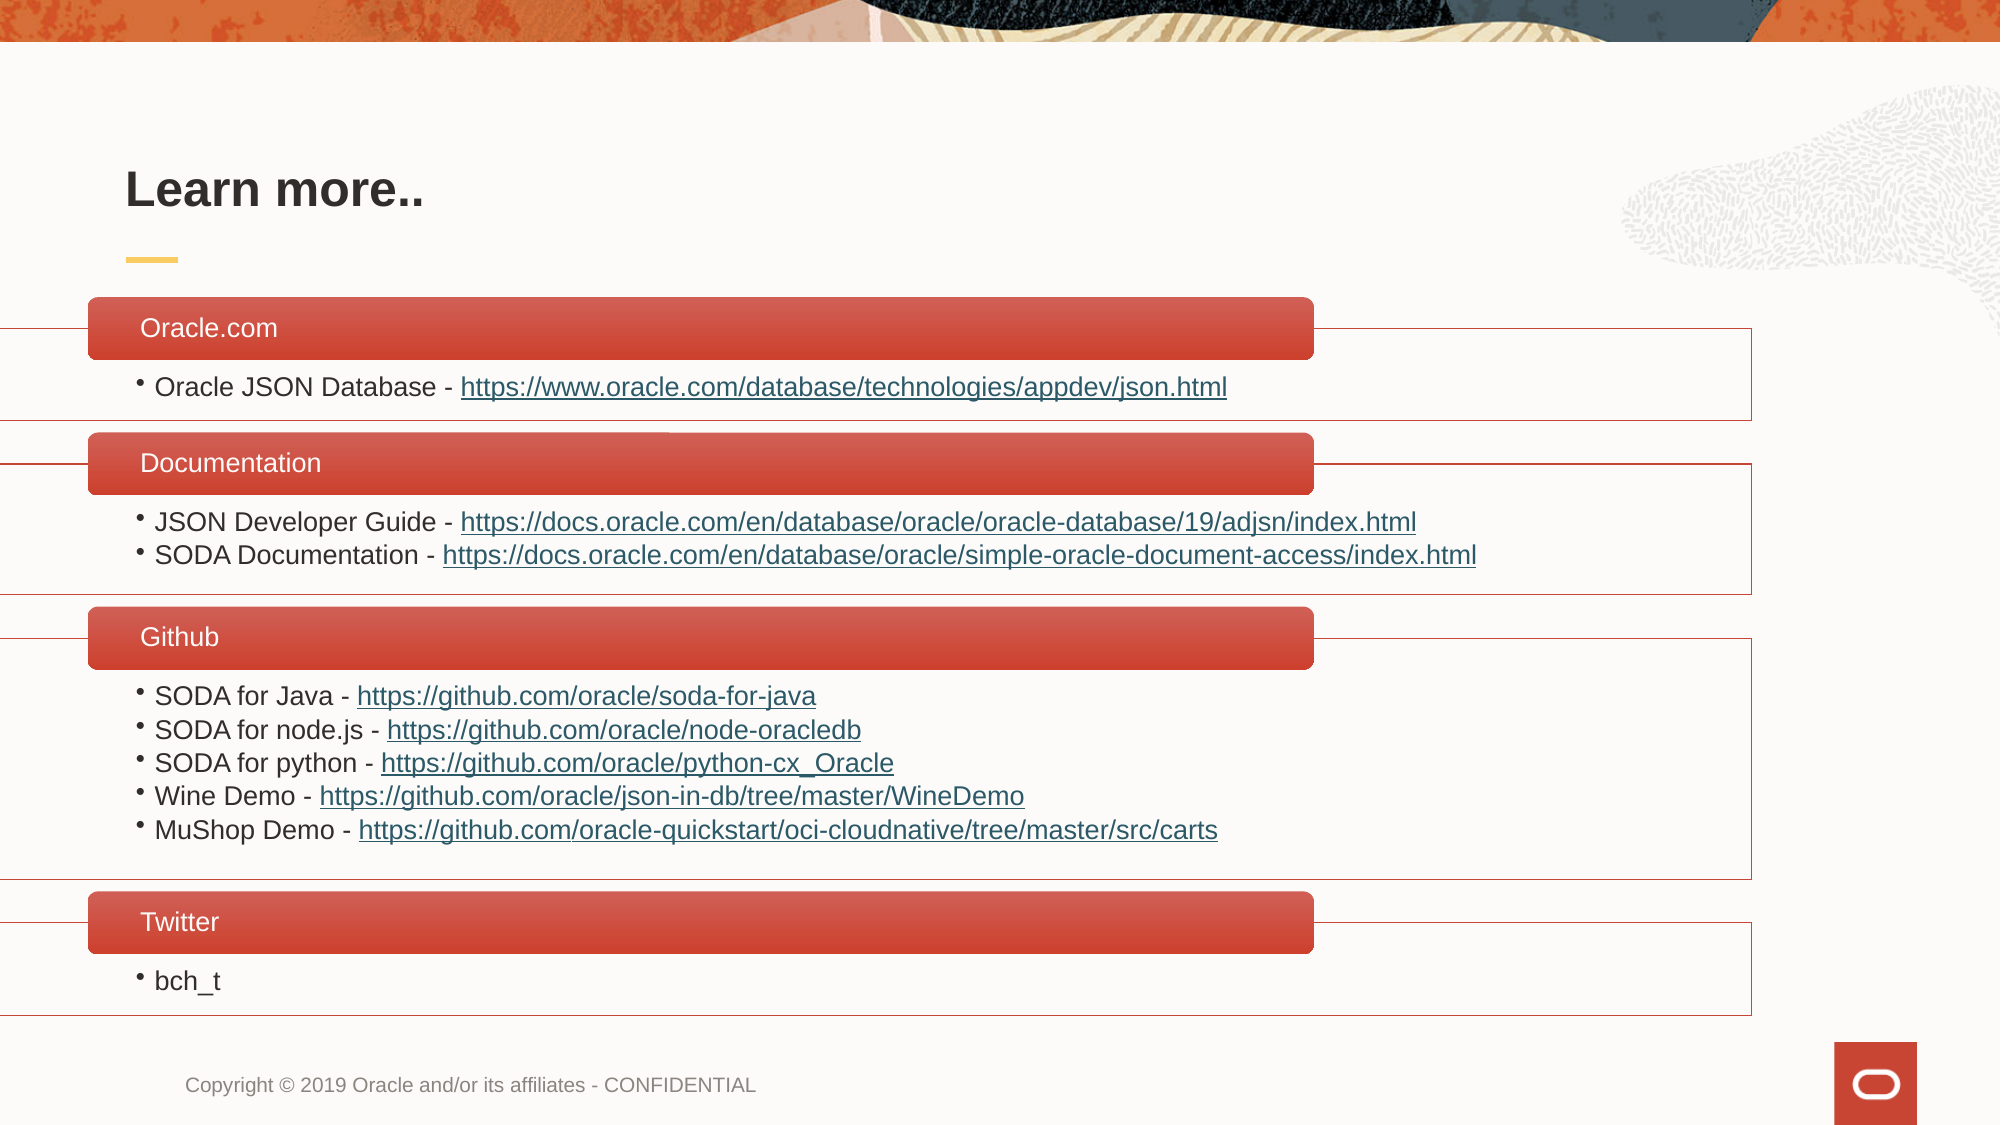

Learn more..
Oracle JSON Database - https://www.oracle.com/database/technologies/appdev/json.html
Oracle.com
JSON Developer Guide - https://docs.oracle.com/en/database/oracle/oracle-database/19/adjsn/index.html
SODA Documentation - https://docs.oracle.com/en/database/oracle/simple-oracle-document-access/index.html
Documentation
SODA for Java - https://github.com/oracle/soda-for-java
SODA for node.js - https://github.com/oracle/node-oracledb
SODA for python - https://github.com/oracle/python-cx_Oracle
Wine Demo - https://github.com/oracle/json-in-db/tree/master/WineDemo
MuShop Demo - https://github.com/oracle-quickstart/oci-cloudnative/tree/master/src/carts
Github
bch_t
Twitter
Copyright © 2019 Oracle and/or its affiliates - CONFIDENTIAL